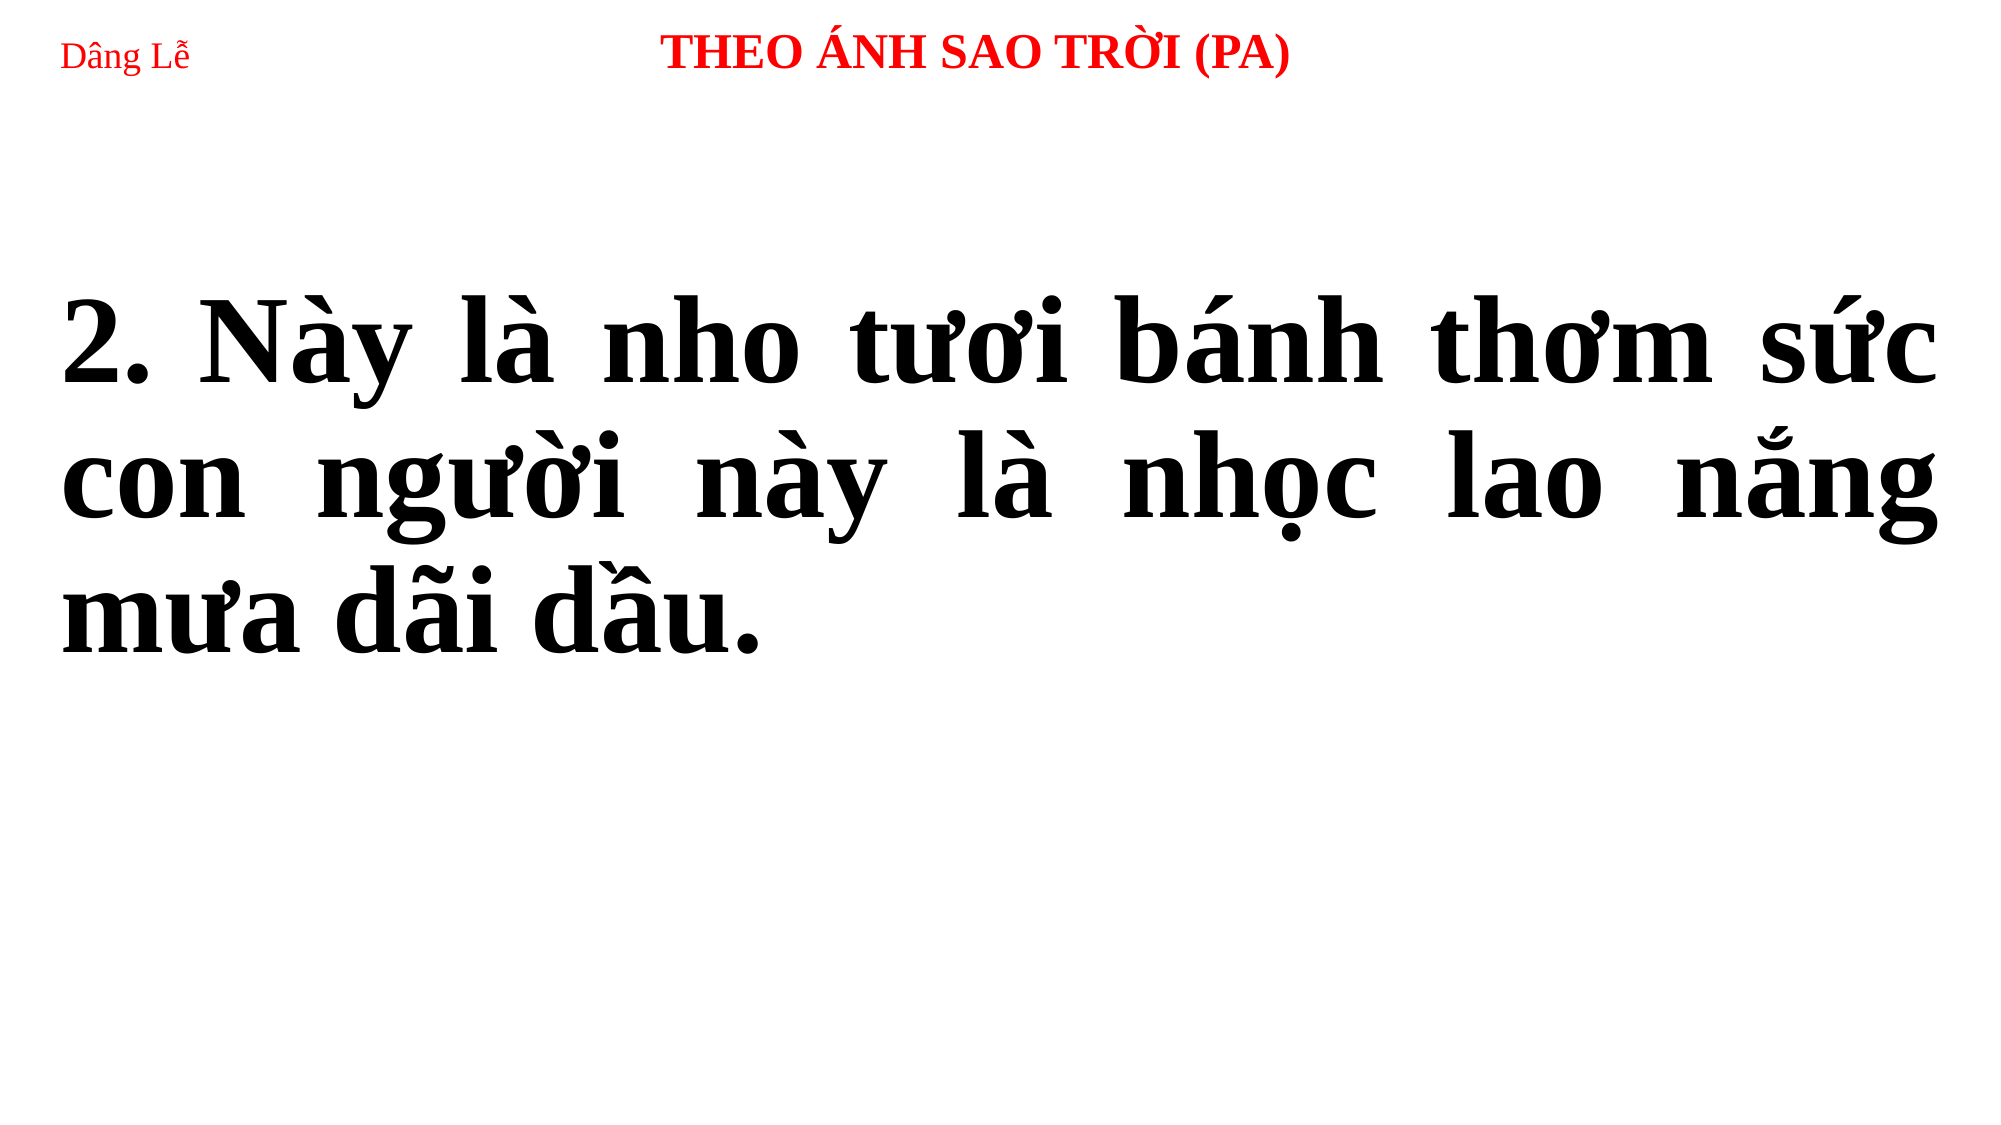

# Dâng Lễ                                    	THEO ÁNH SAO TRỜI (PA)
2. Này là nho tươi bánh thơm sức con người này là nhọc lao nắng mưa dãi dầu.